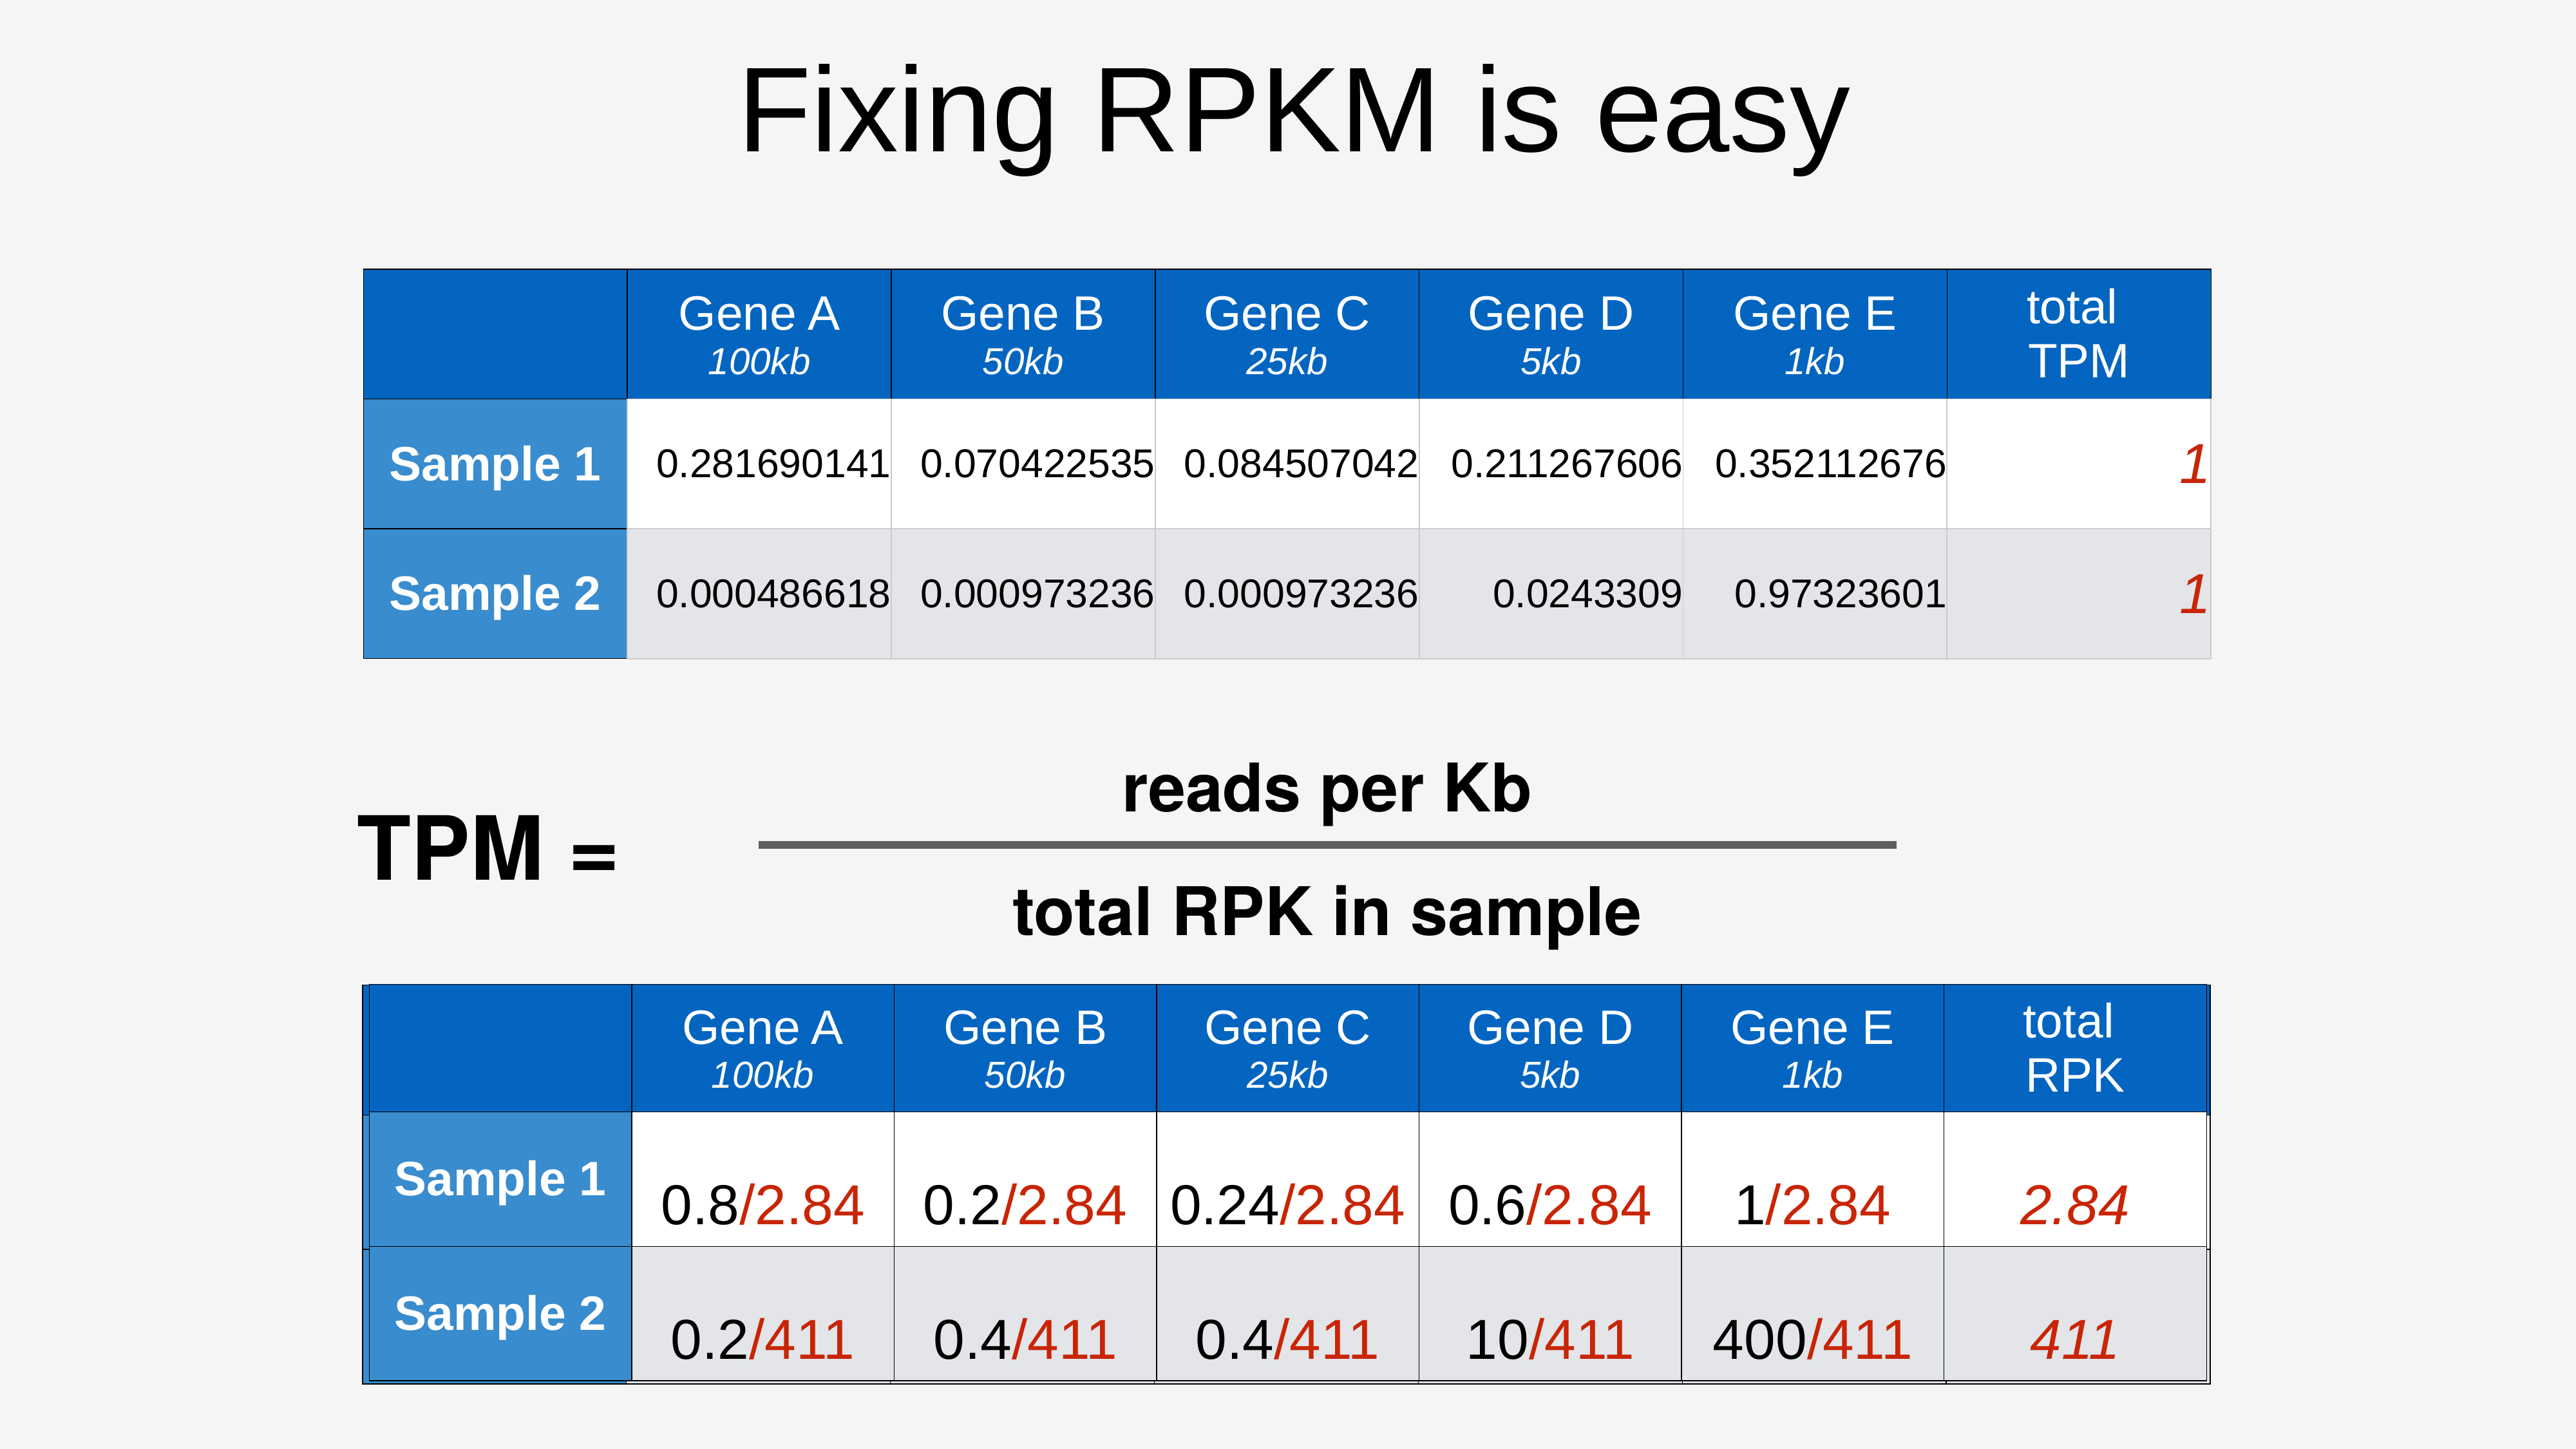

Fixing RPKM is easy
|  | Gene A 100kb | Gene B 50kb | Gene C 25kb | Gene D 5kb | Gene E 1kb | total TPM |
| --- | --- | --- | --- | --- | --- | --- |
| Sample 1 | 0.281690141 | 0.070422535 | 0.084507042 | 0.211267606 | 0.352112676 | 1 |
| Sample 2 | 0.000486618 | 0.000973236 | 0.000973236 | 0.0243309 | 0.97323601 | 1 |
reads per Kb
TPM =
total RPK in sample
|  | Gene A 100kb | Gene B 50kb | Gene C 25kb | Gene D 5kb | Gene E 1kb | total RPK |
| --- | --- | --- | --- | --- | --- | --- |
| Sample 1 | 0.8/2.84 | 0.2/2.84 | 0.24/2.84 | 0.6/2.84 | 1/2.84 | 2.84 |
| Sample 2 | 0.2/411 | 0.4/411 | 0.4/411 | 10/411 | 400/411 | 411 |
|  | Gene A 100kb | Gene B 50kb | Gene C 25kb | Gene D 5kb | Gene E 1kb | total RPK |
| --- | --- | --- | --- | --- | --- | --- |
| Sample 1 | 0.8 | 0.2 | 0.24 | 0.6 | 1 | 2.84 |
| Sample 2 | 0.2 | 0.4 | 0.4 | 10 | 400 | 411 |